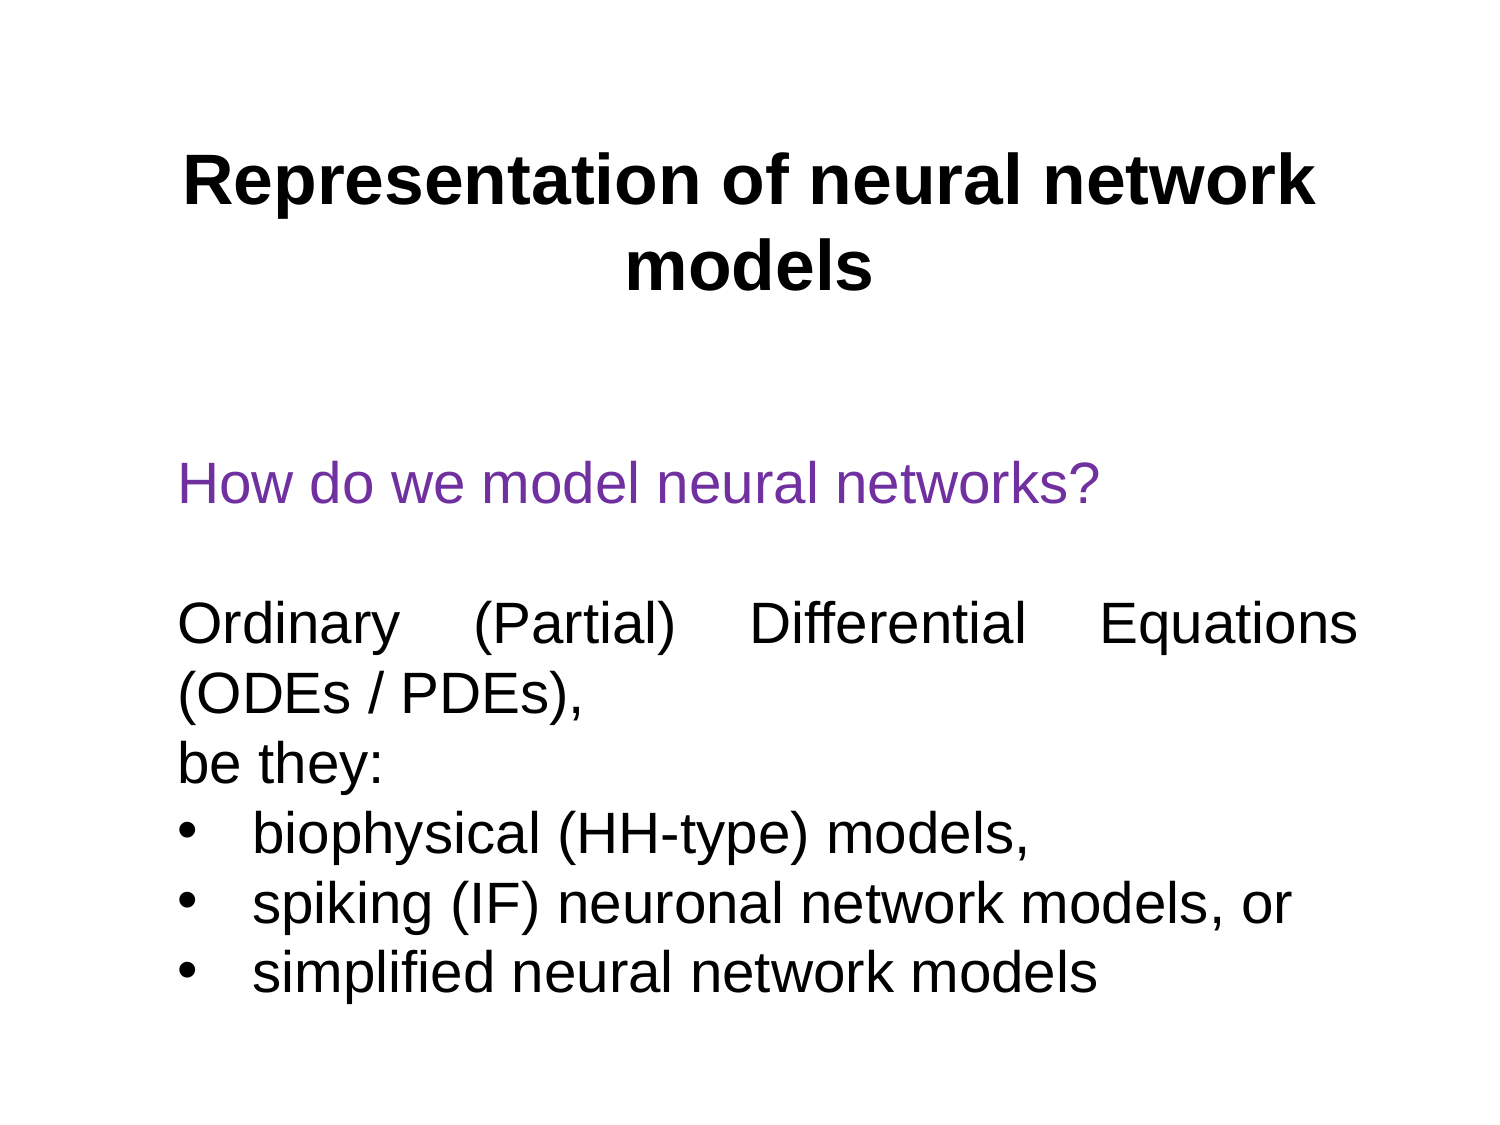

# Representation of neural network models
How do we model neural networks?

Ordinary (Partial) Differential Equations (ODEs / PDEs),
be they:
biophysical (HH-type) models,
spiking (IF) neuronal network models, or
simplified neural network models